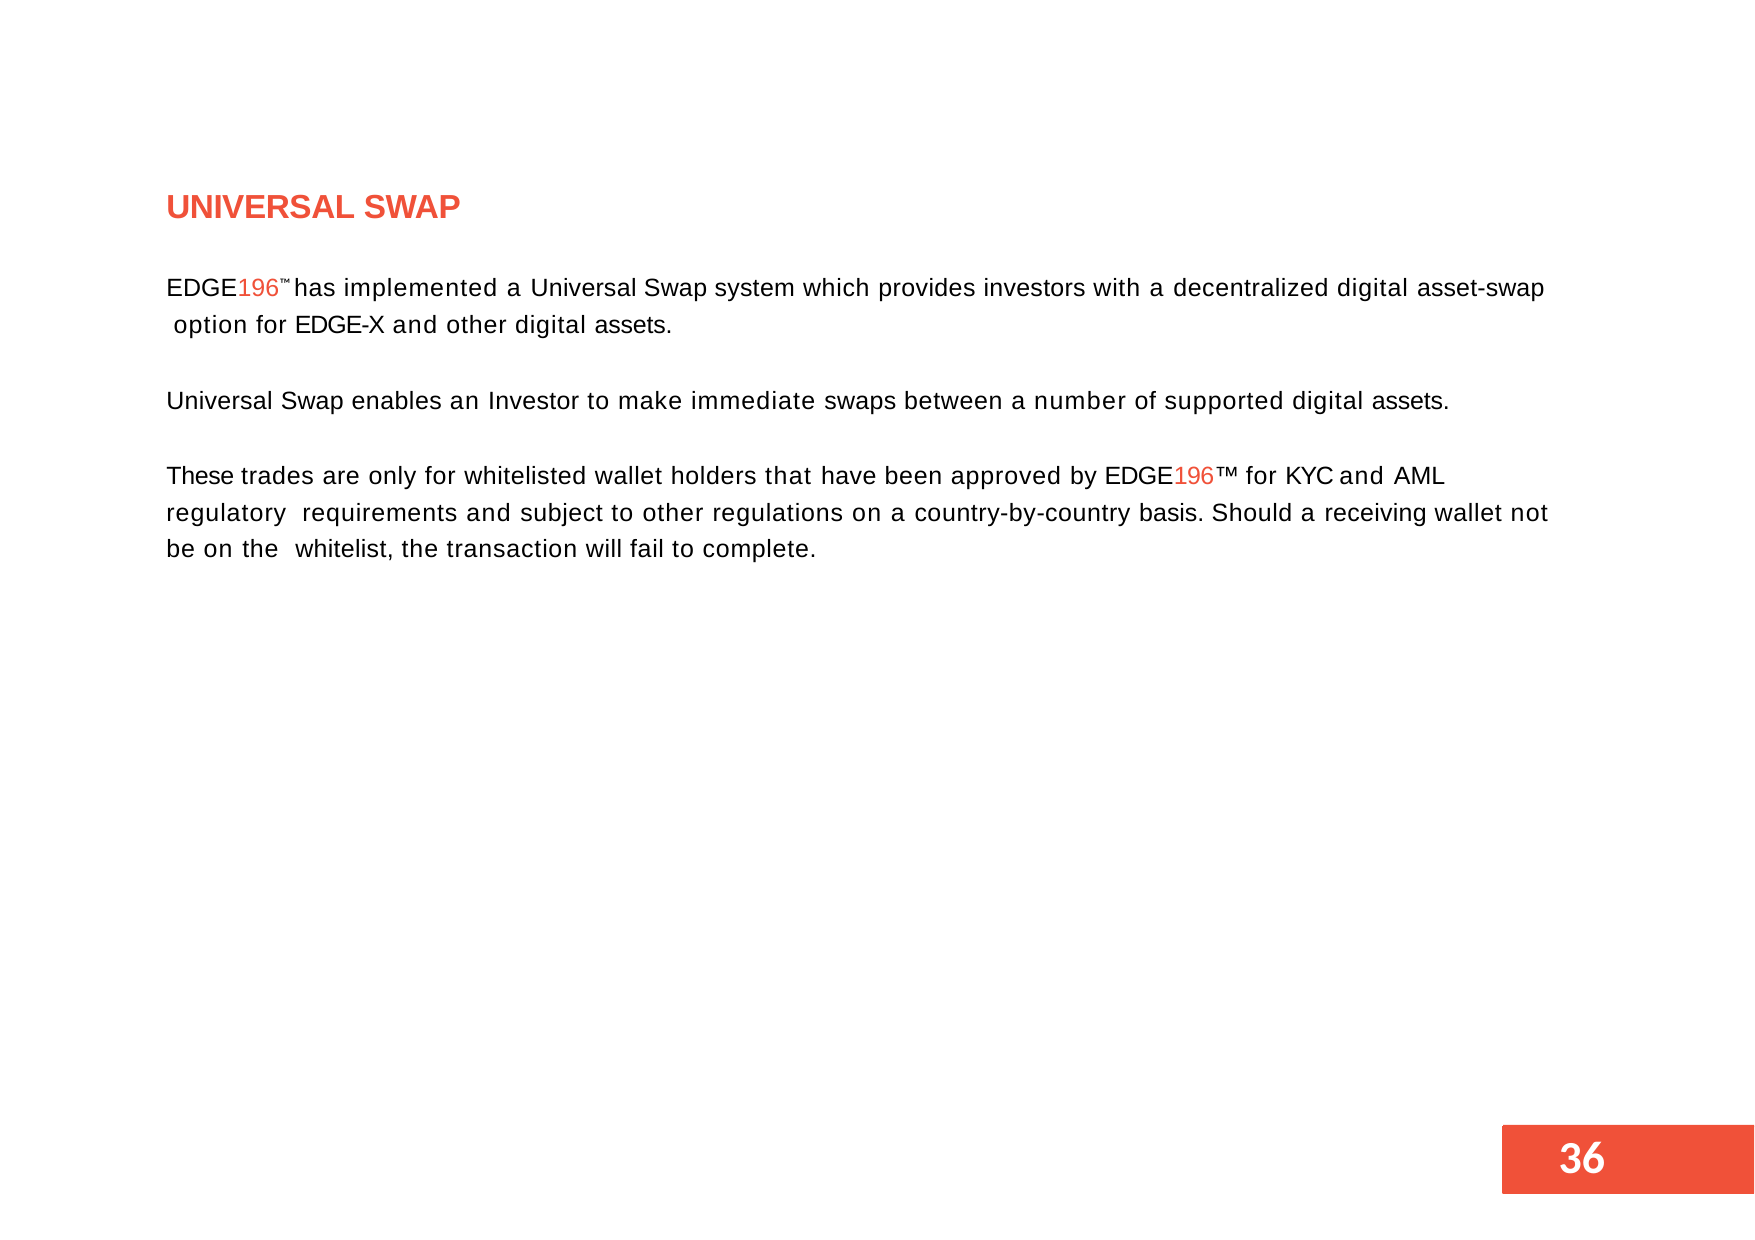

UNIVERSAL SWAP
EDGE196™ has implemented a Universal Swap system which provides investors with a decentralized digital asset-swap  option for EDGE-X and other digital assets.

Universal Swap enables an Investor to make immediate swaps between a number of supported digital assets.

These trades are only for whitelisted wallet holders that have been approved by EDGE196™ for KYC and AML regulatory  requirements and subject to other regulations on a country-by-country basis. Should a receiving wallet not be on the  whitelist, the transaction will fail to complete.
36